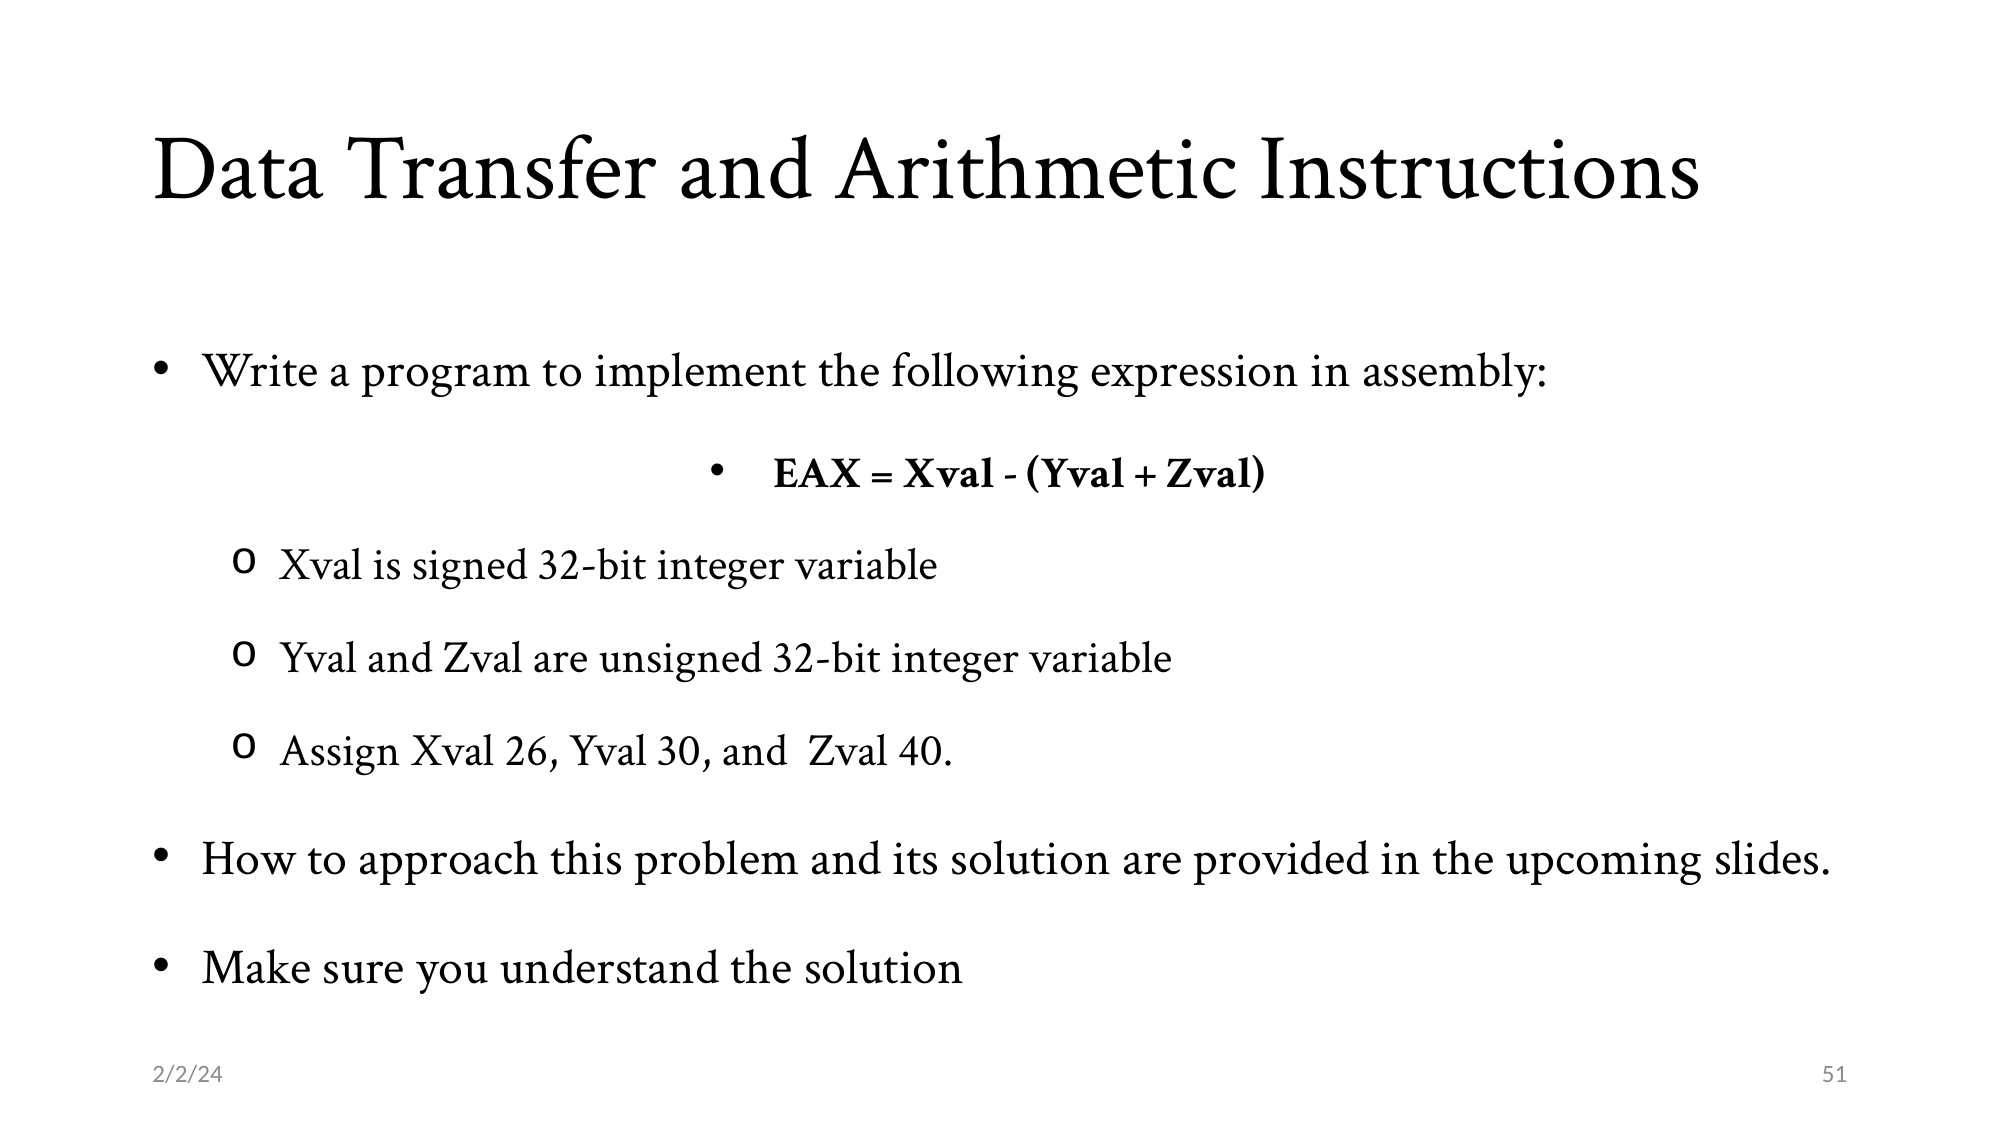

# Data Transfer and Arithmetic Instructions
Write a program to implement the following expression in assembly:
EAX = Xval - (Yval + Zval)
Xval is signed 32-bit integer variable
Yval and Zval are unsigned 32-bit integer variable
Assign Xval 26, Yval 30, and  Zval 40.
How to approach this problem and its solution are provided in the upcoming slides.
Make sure you understand the solution

2/2/24
51